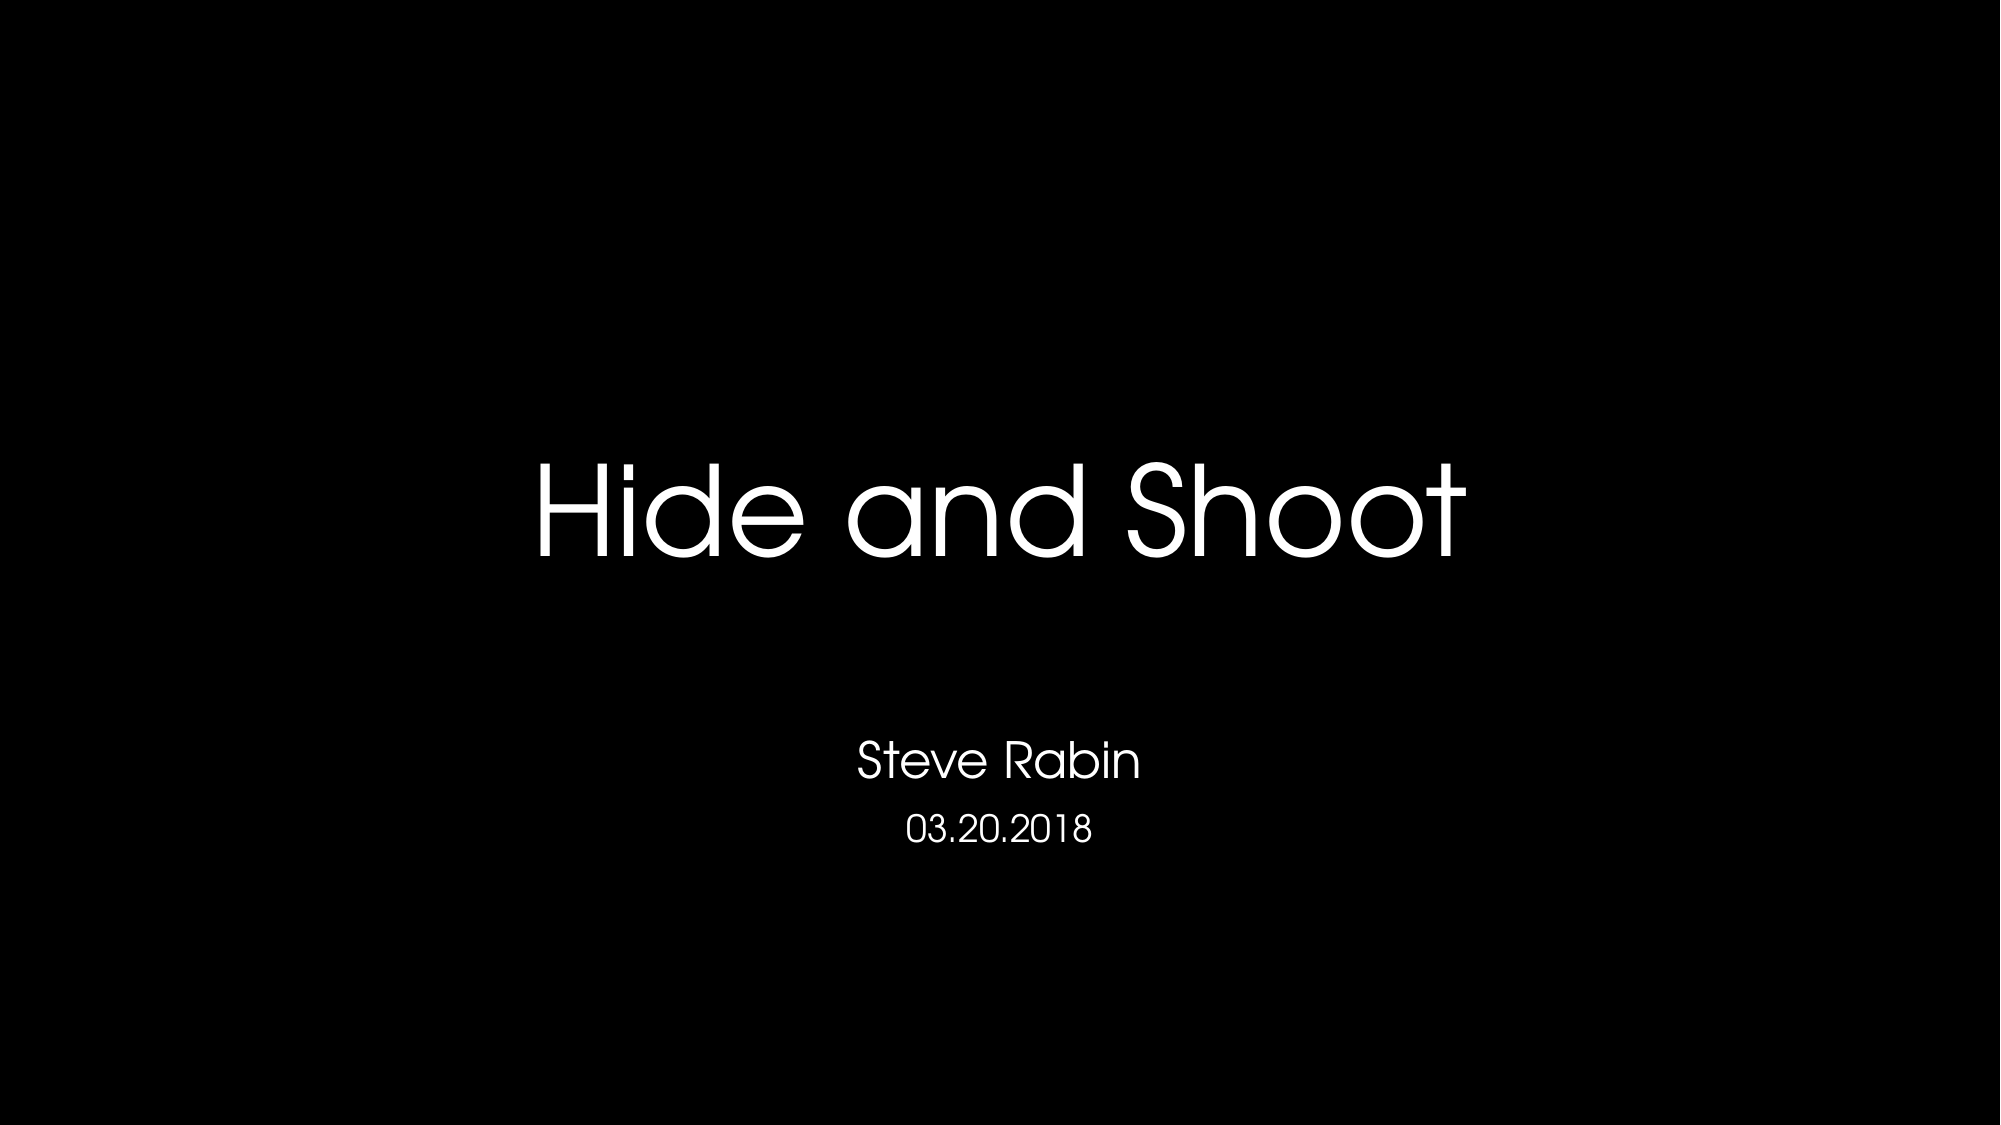

# Hide and Shoot

Steve Rabin
03.20.2018